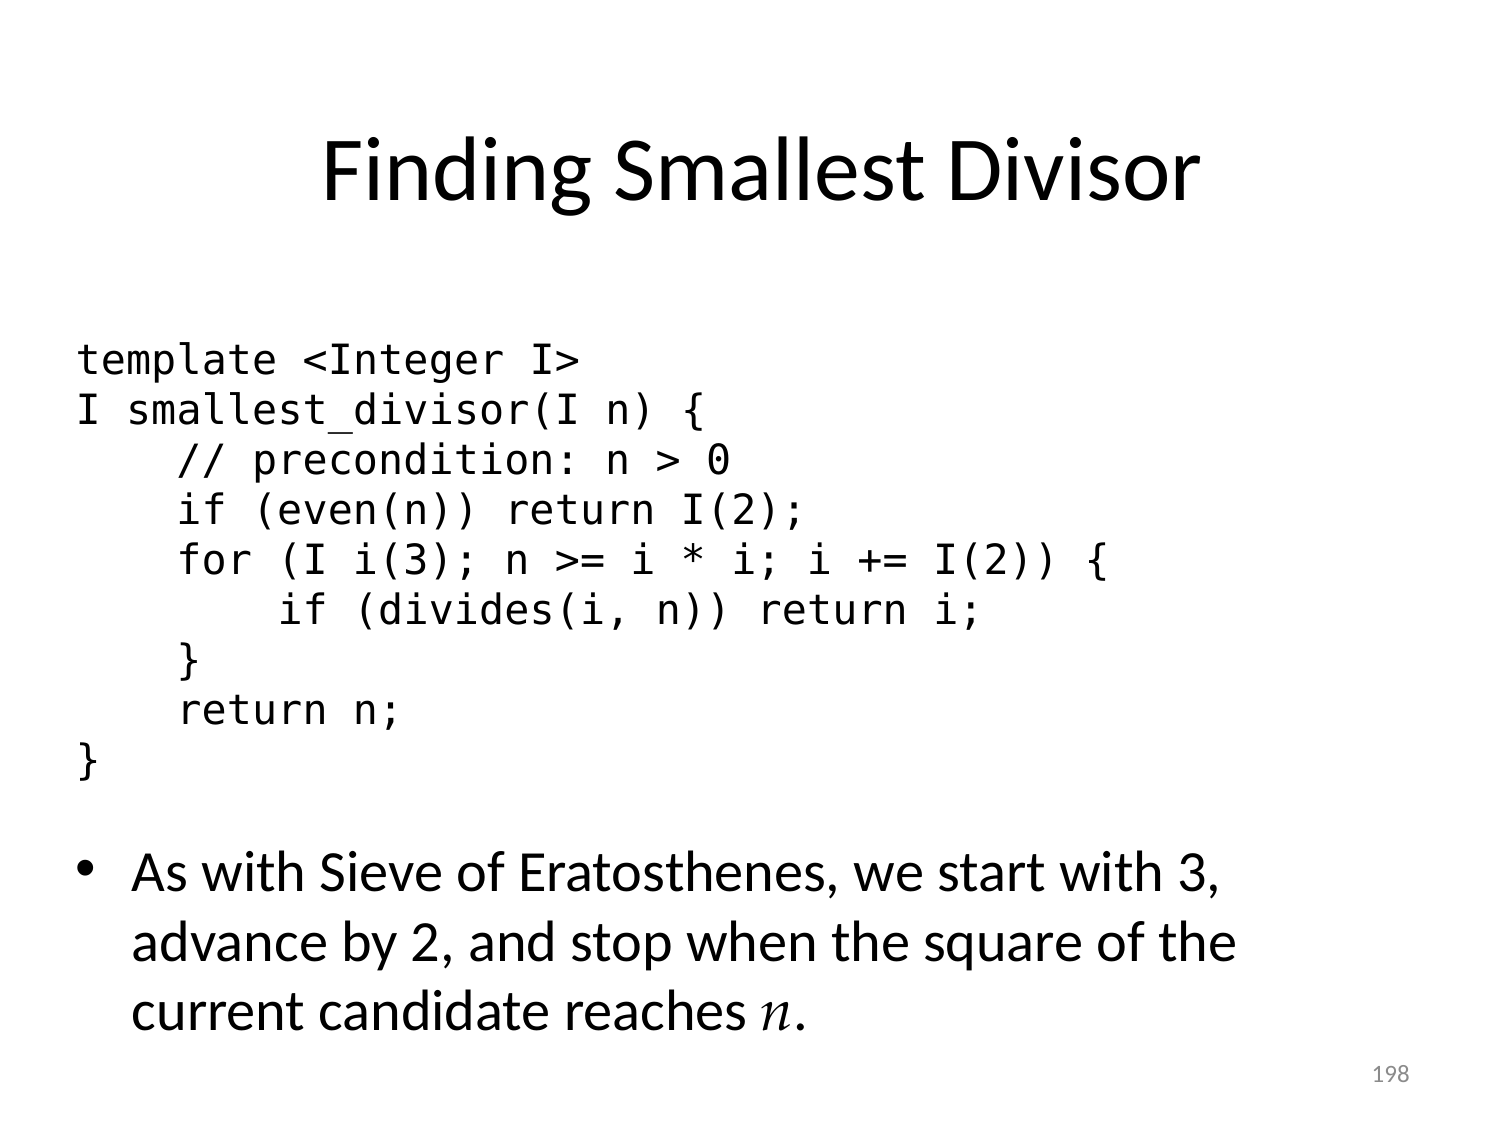

#
Finding Smallest Divisor

template <Integer I>
I smallest_divisor(I n) {
    // precondition: n > 0
    if (even(n)) return I(2);
    for (I i(3); n >= i * i; i += I(2)) {
        if (divides(i, n)) return i;
    }
    return n;
}

As with Sieve of Eratosthenes, we start with 3, advance by 2, and stop when the square of the current candidate reaches n.

198